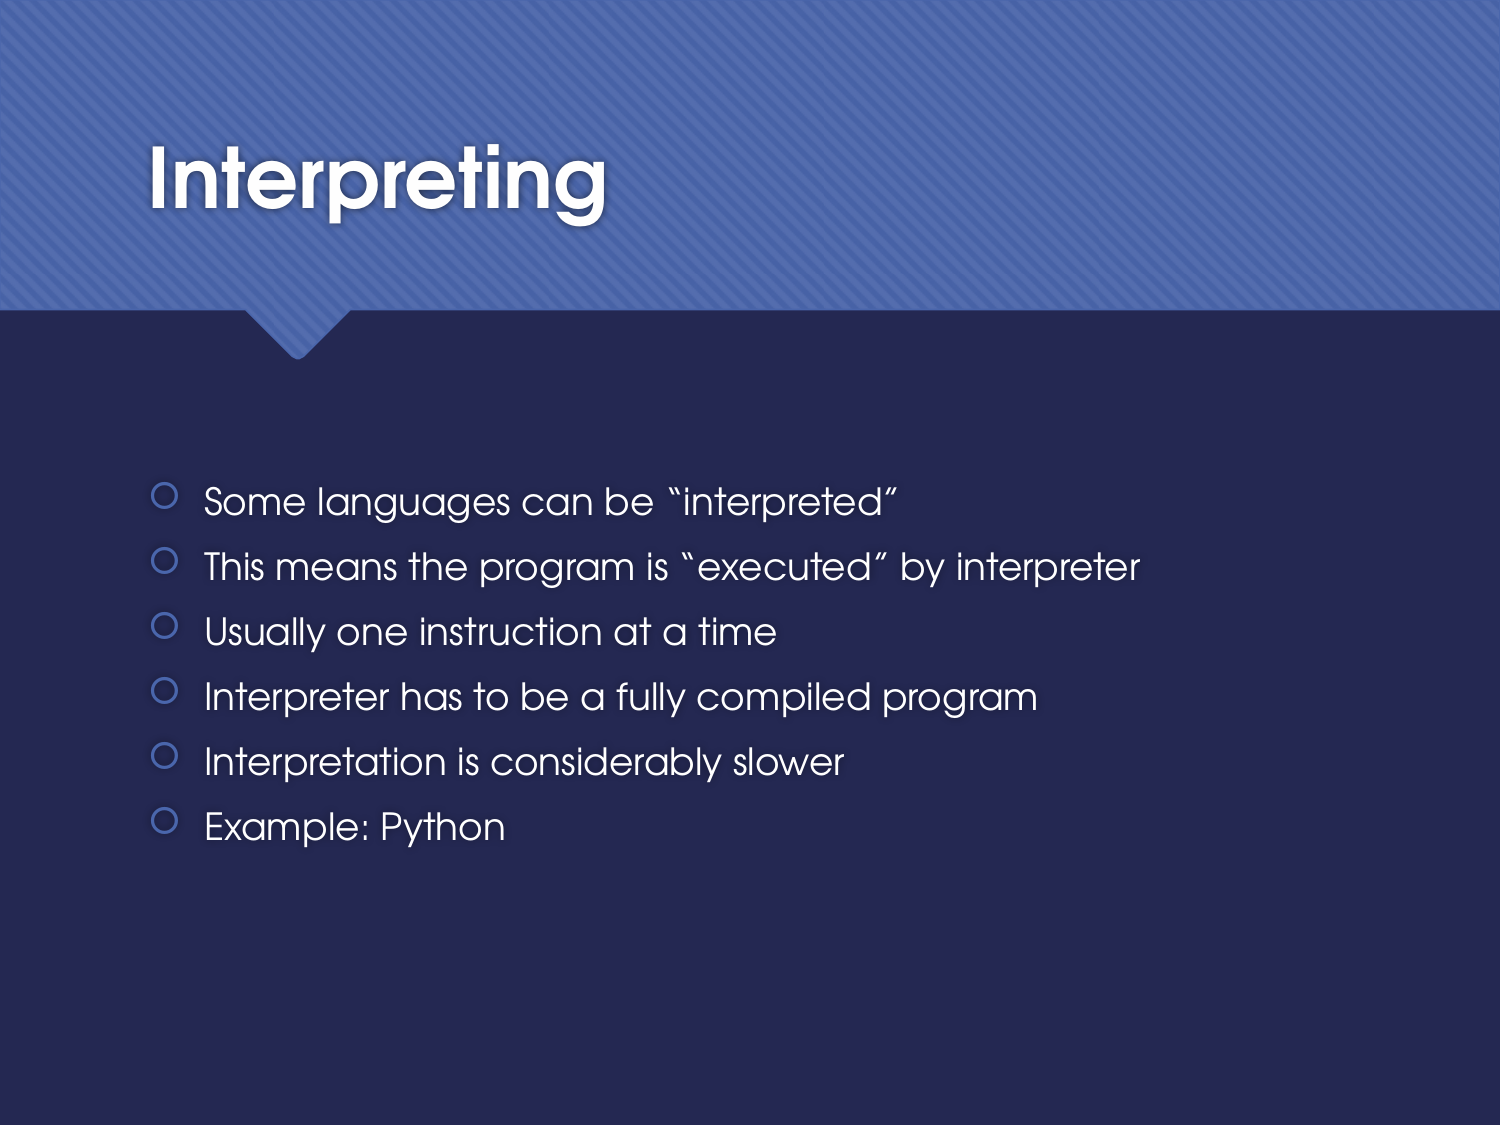

# Interpreting
Some languages can be “interpreted”
This means the program is “executed” by interpreter
Usually one instruction at a time
Interpreter has to be a fully compiled program
Interpretation is considerably slower
Example: Python